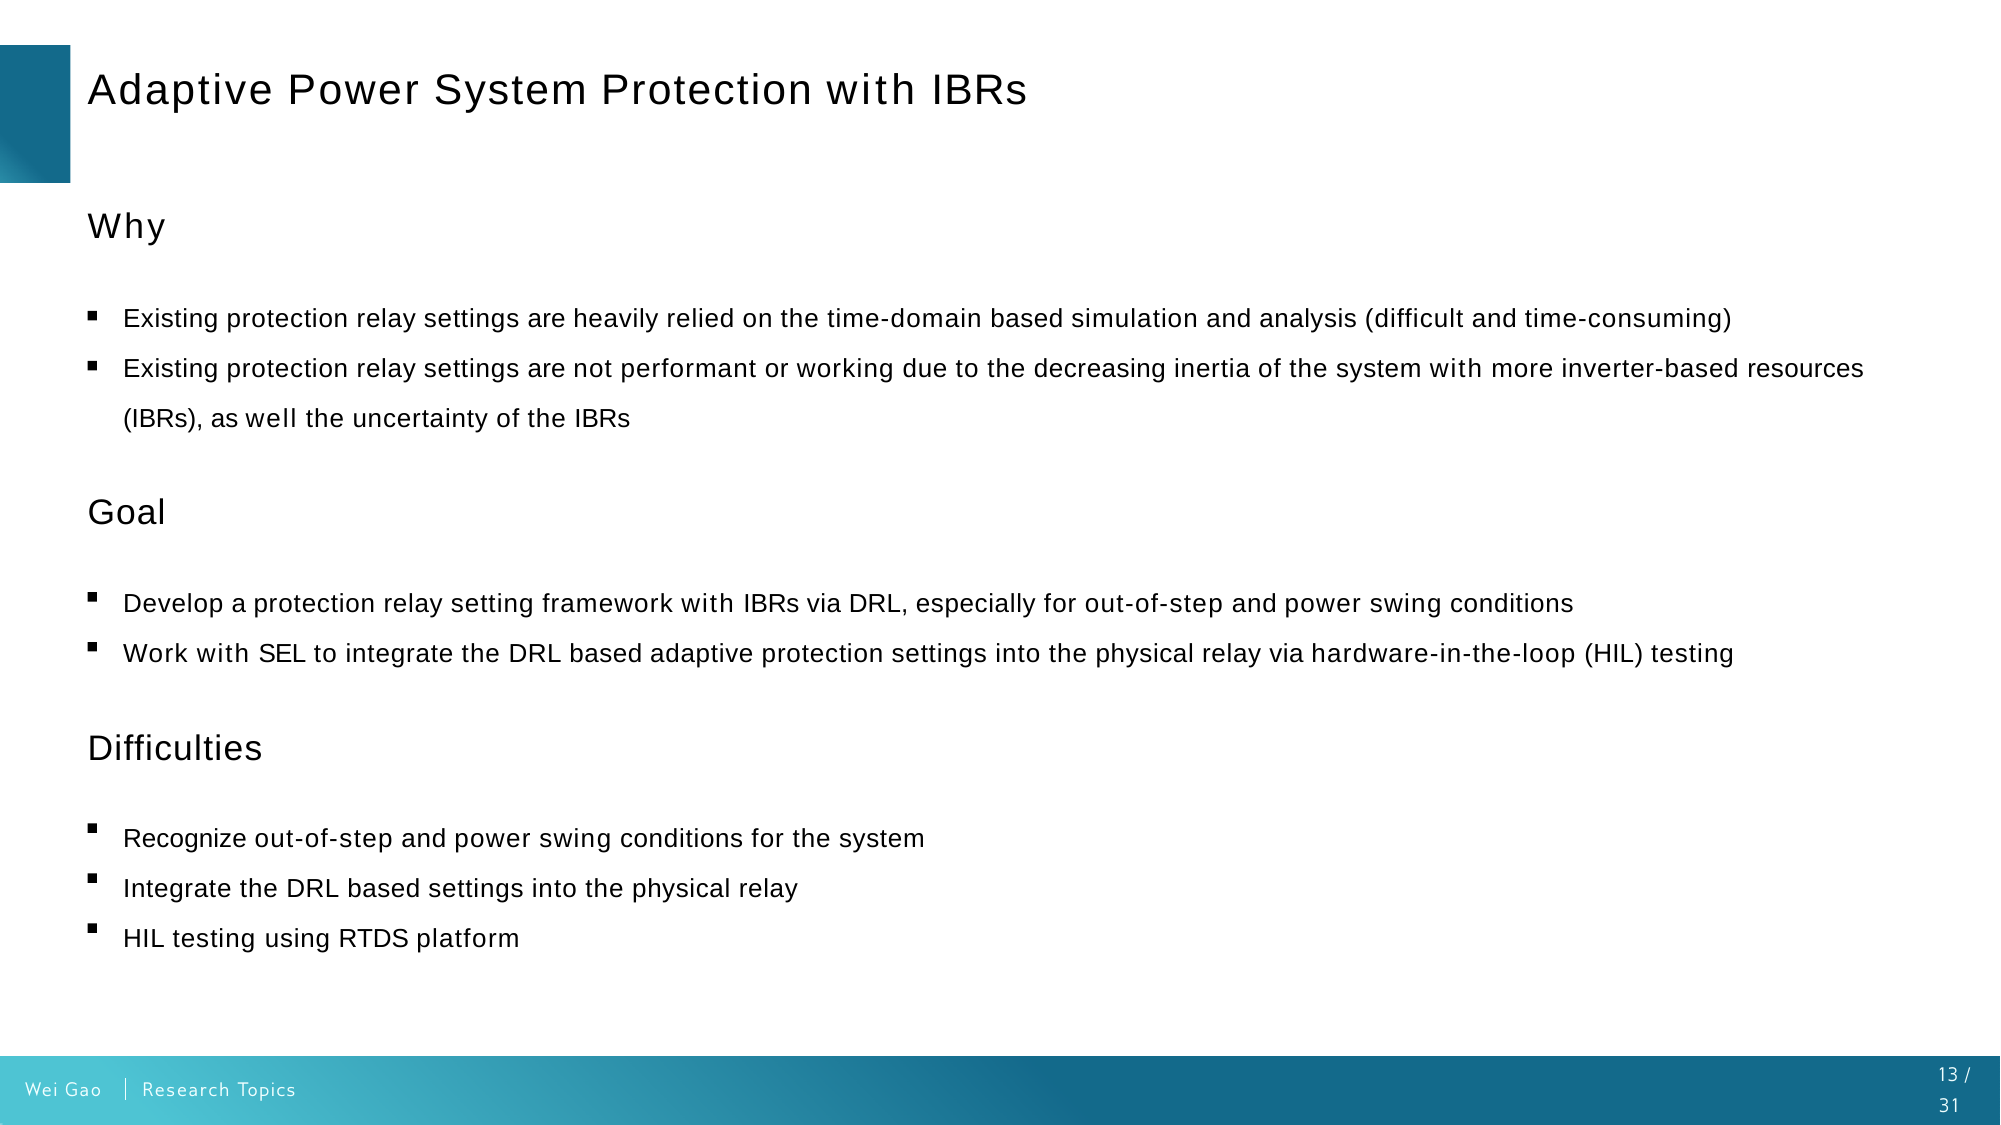

# Adaptive Power System Protection with IBRs
Why

Existing protection relay settings are heavily relied on the time-domain based simulation and analysis (difficult and time-consuming)
Existing protection relay settings are not performant or working due to the decreasing inertia of the system with more inverter-based resources  (IBRs), as well the uncertainty of the IBRs

Goal

Develop a protection relay setting framework with IBRs via DRL, especially for out-of-step and power swing conditions
Work with SEL to integrate the DRL based adaptive protection settings into the physical relay via hardware-in-the-loop (HIL) testing

Difficulties

Recognize out-of-step and power swing conditions for the system  Integrate the DRL based settings into the physical relay
HIL testing using RTDS platform

13 /
31

Wei Gao
Research Topics